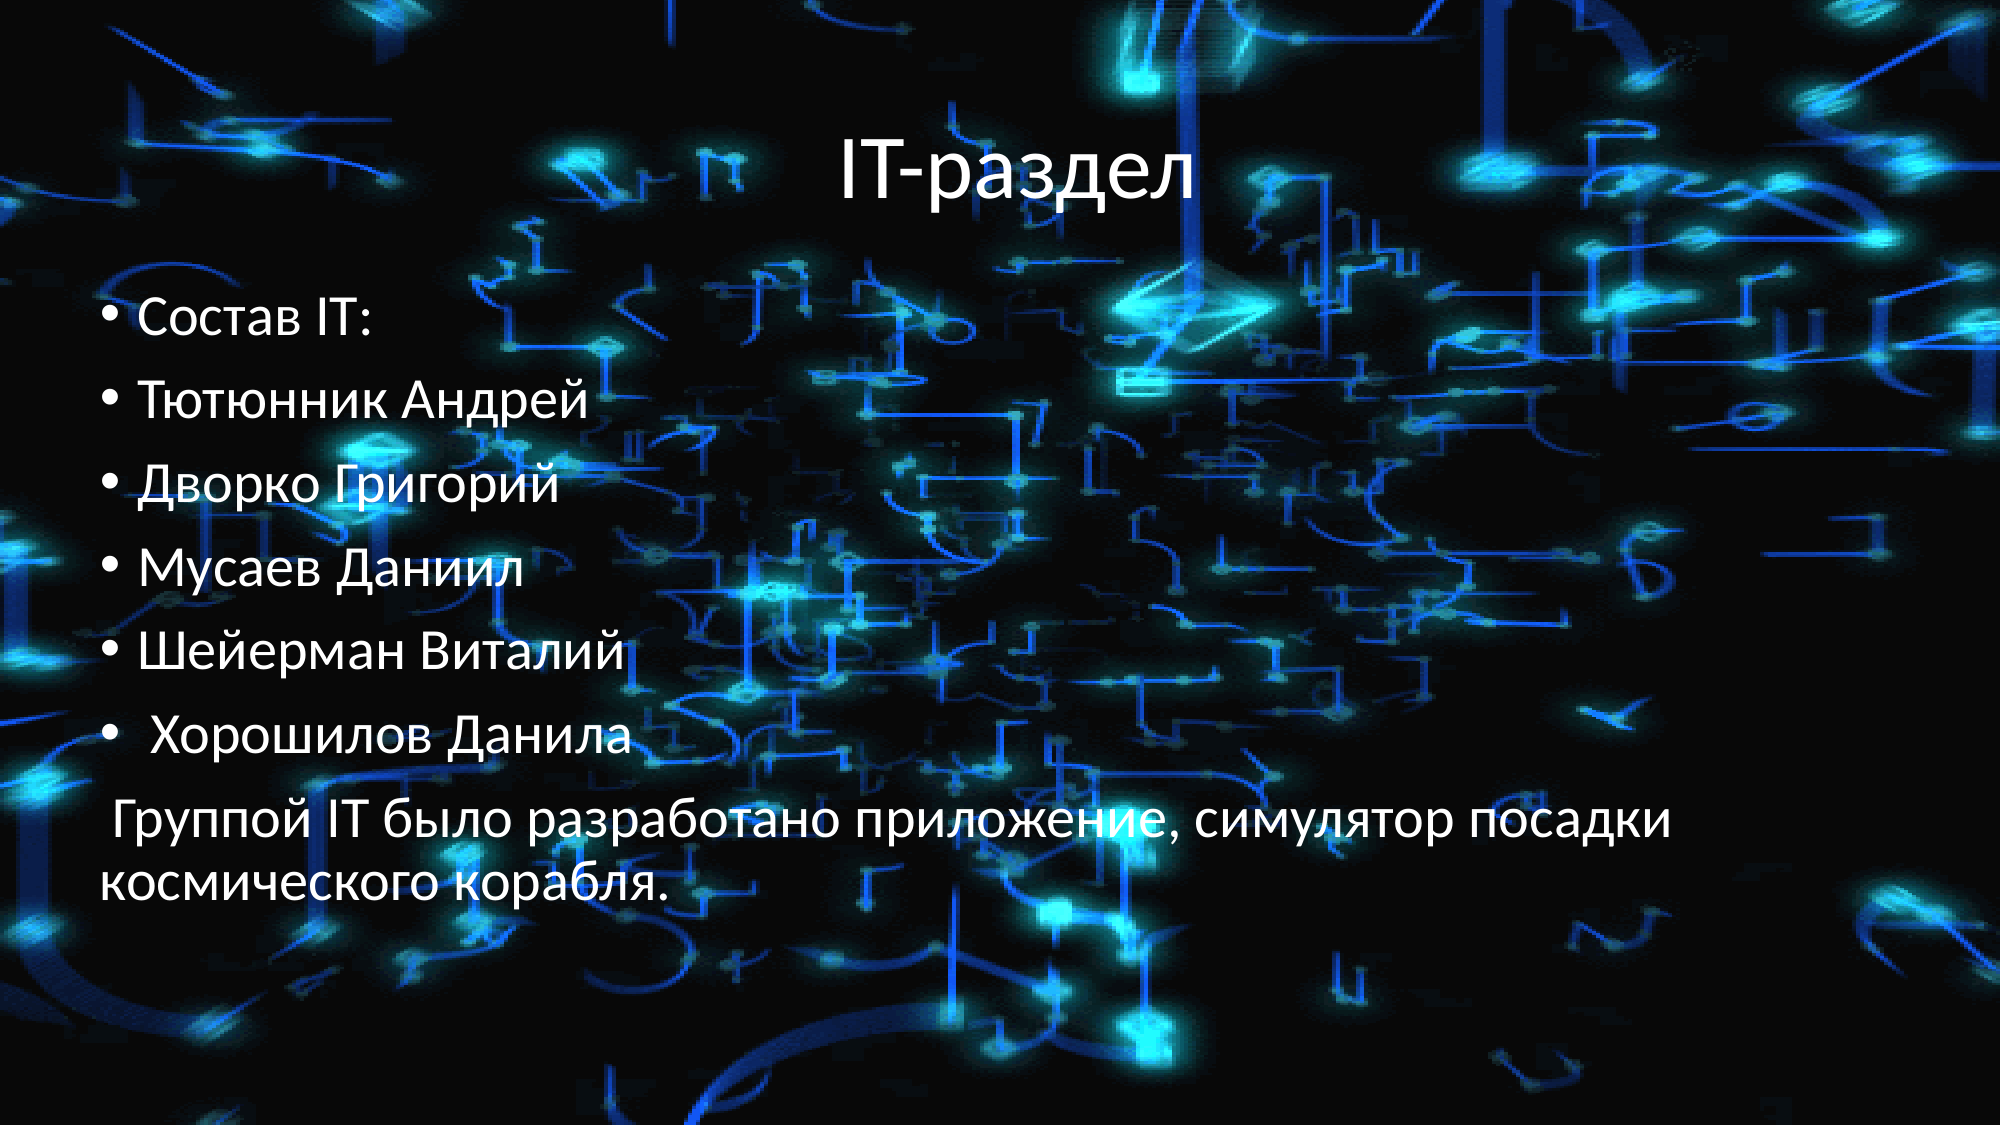

# IT-раздел
Состав IT:
Тютюнник Андрей
Дворко Григорий
Мусаев Даниил
Шейерман Виталий
 Хорошилов Данила
 Группой IT было разработано приложение, симулятор посадки космического корабля.